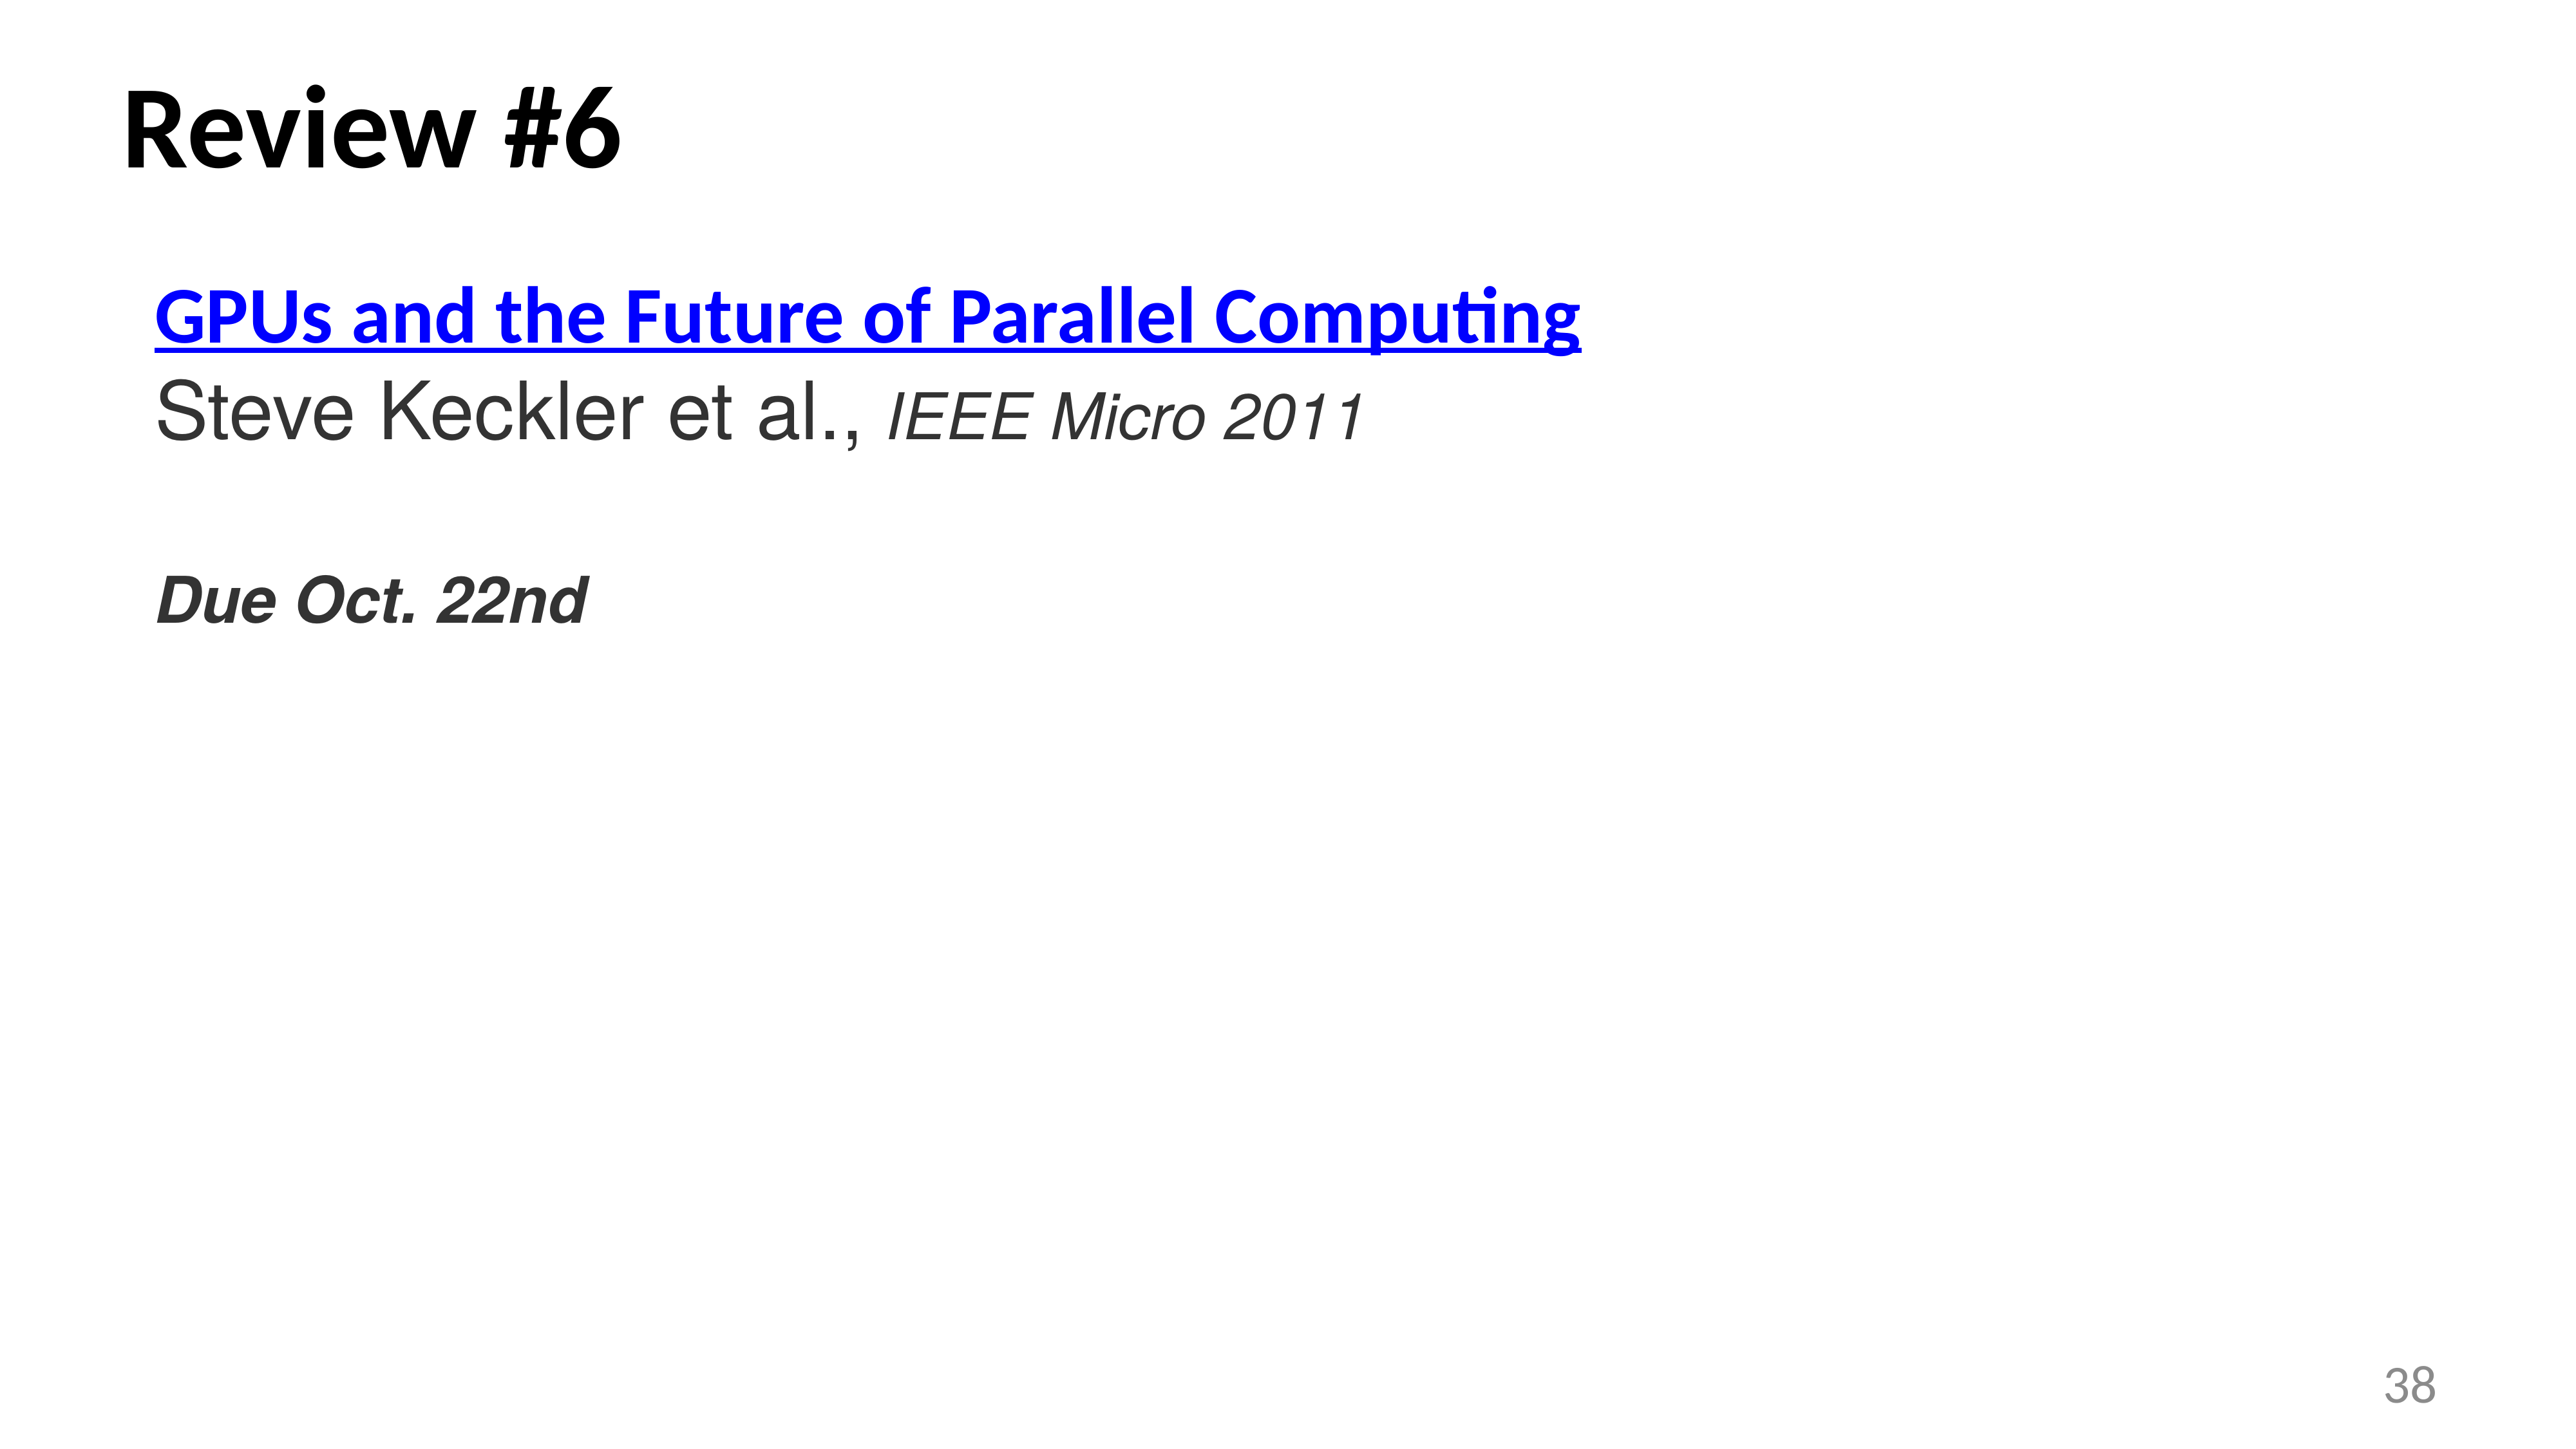

# Review #6
GPUs and the Future of Parallel Computing
Steve Keckler et al., IEEE Micro 2011

Due Oct. 22nd

38